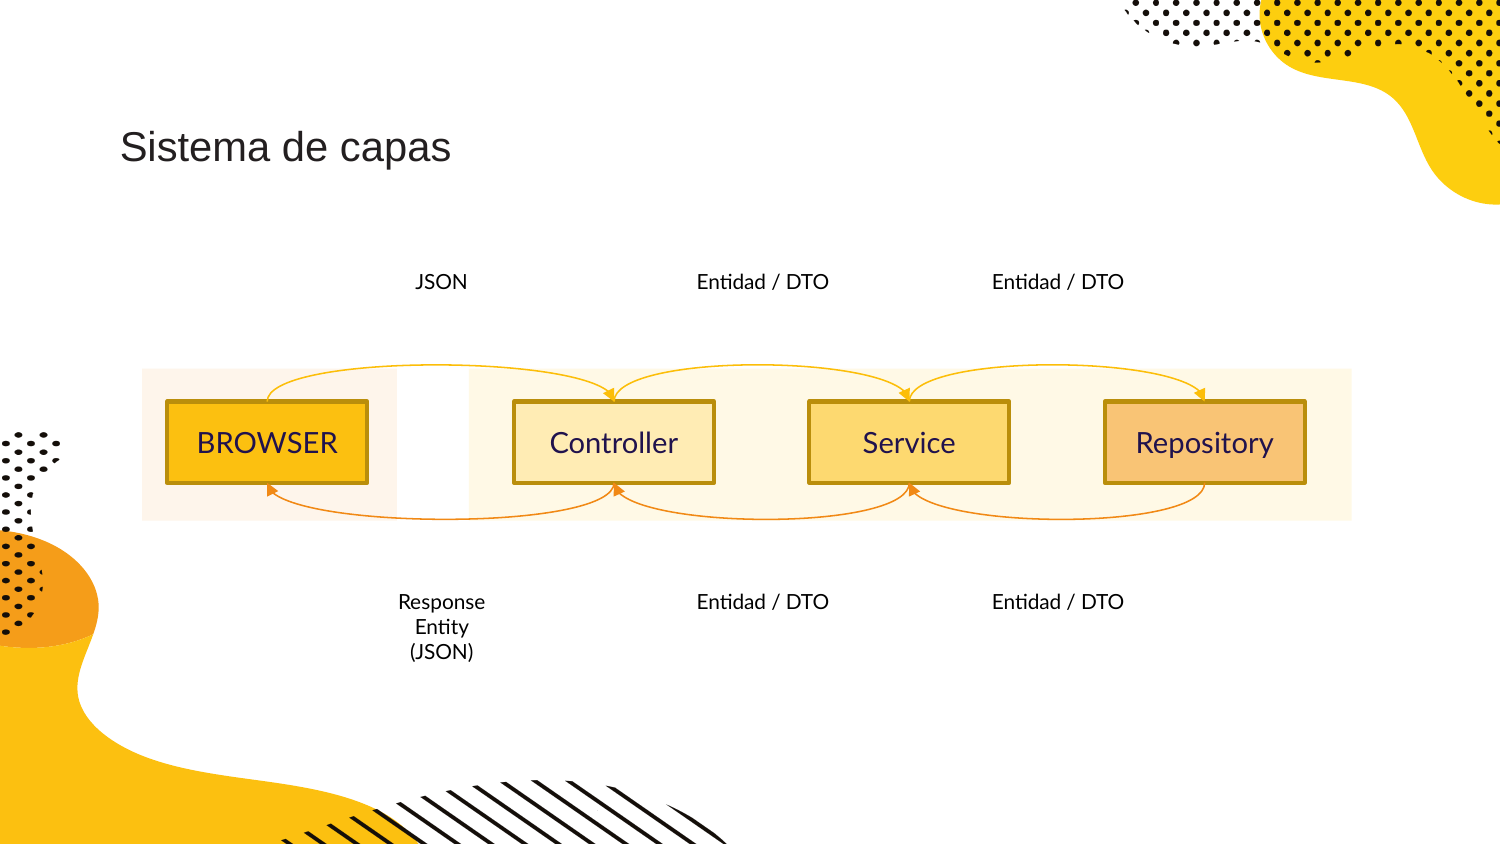

# Sistema de capas
Entidad / DTO
Entidad / DTO
JSON

BROWSER
Controller
Service
Repository
Entidad / DTO
Response Entity (JSON)
Entidad / DTO